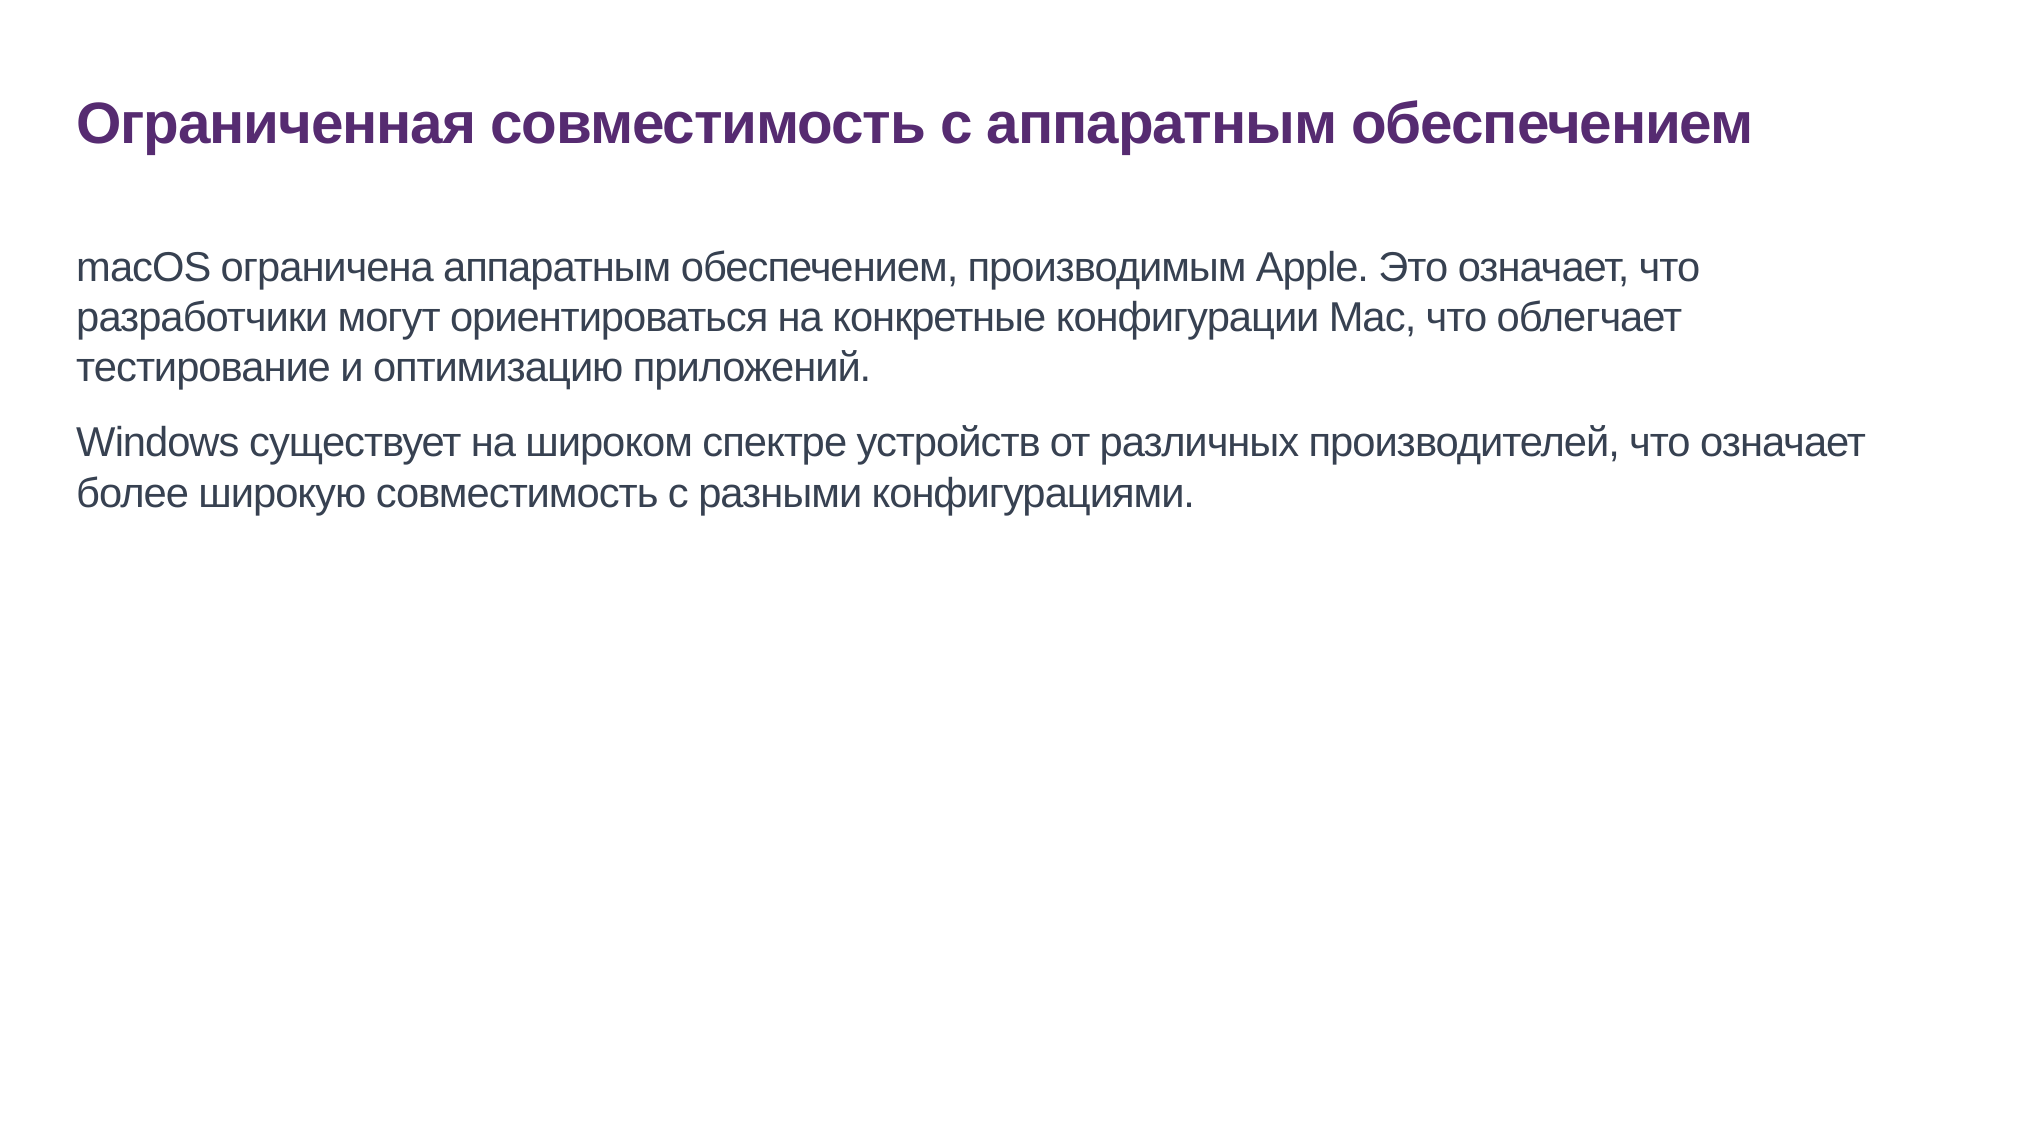

# Ограниченная совместимость с аппаратным обеспечением
macOS ограничена аппаратным обеспечением, производимым Apple. Это означает, что разработчики могут ориентироваться на конкретные конфигурации Mac, что облегчает тестирование и оптимизацию приложений.
Windows существует на широком спектре устройств от различных производителей, что означает более широкую совместимость с разными конфигурациями.